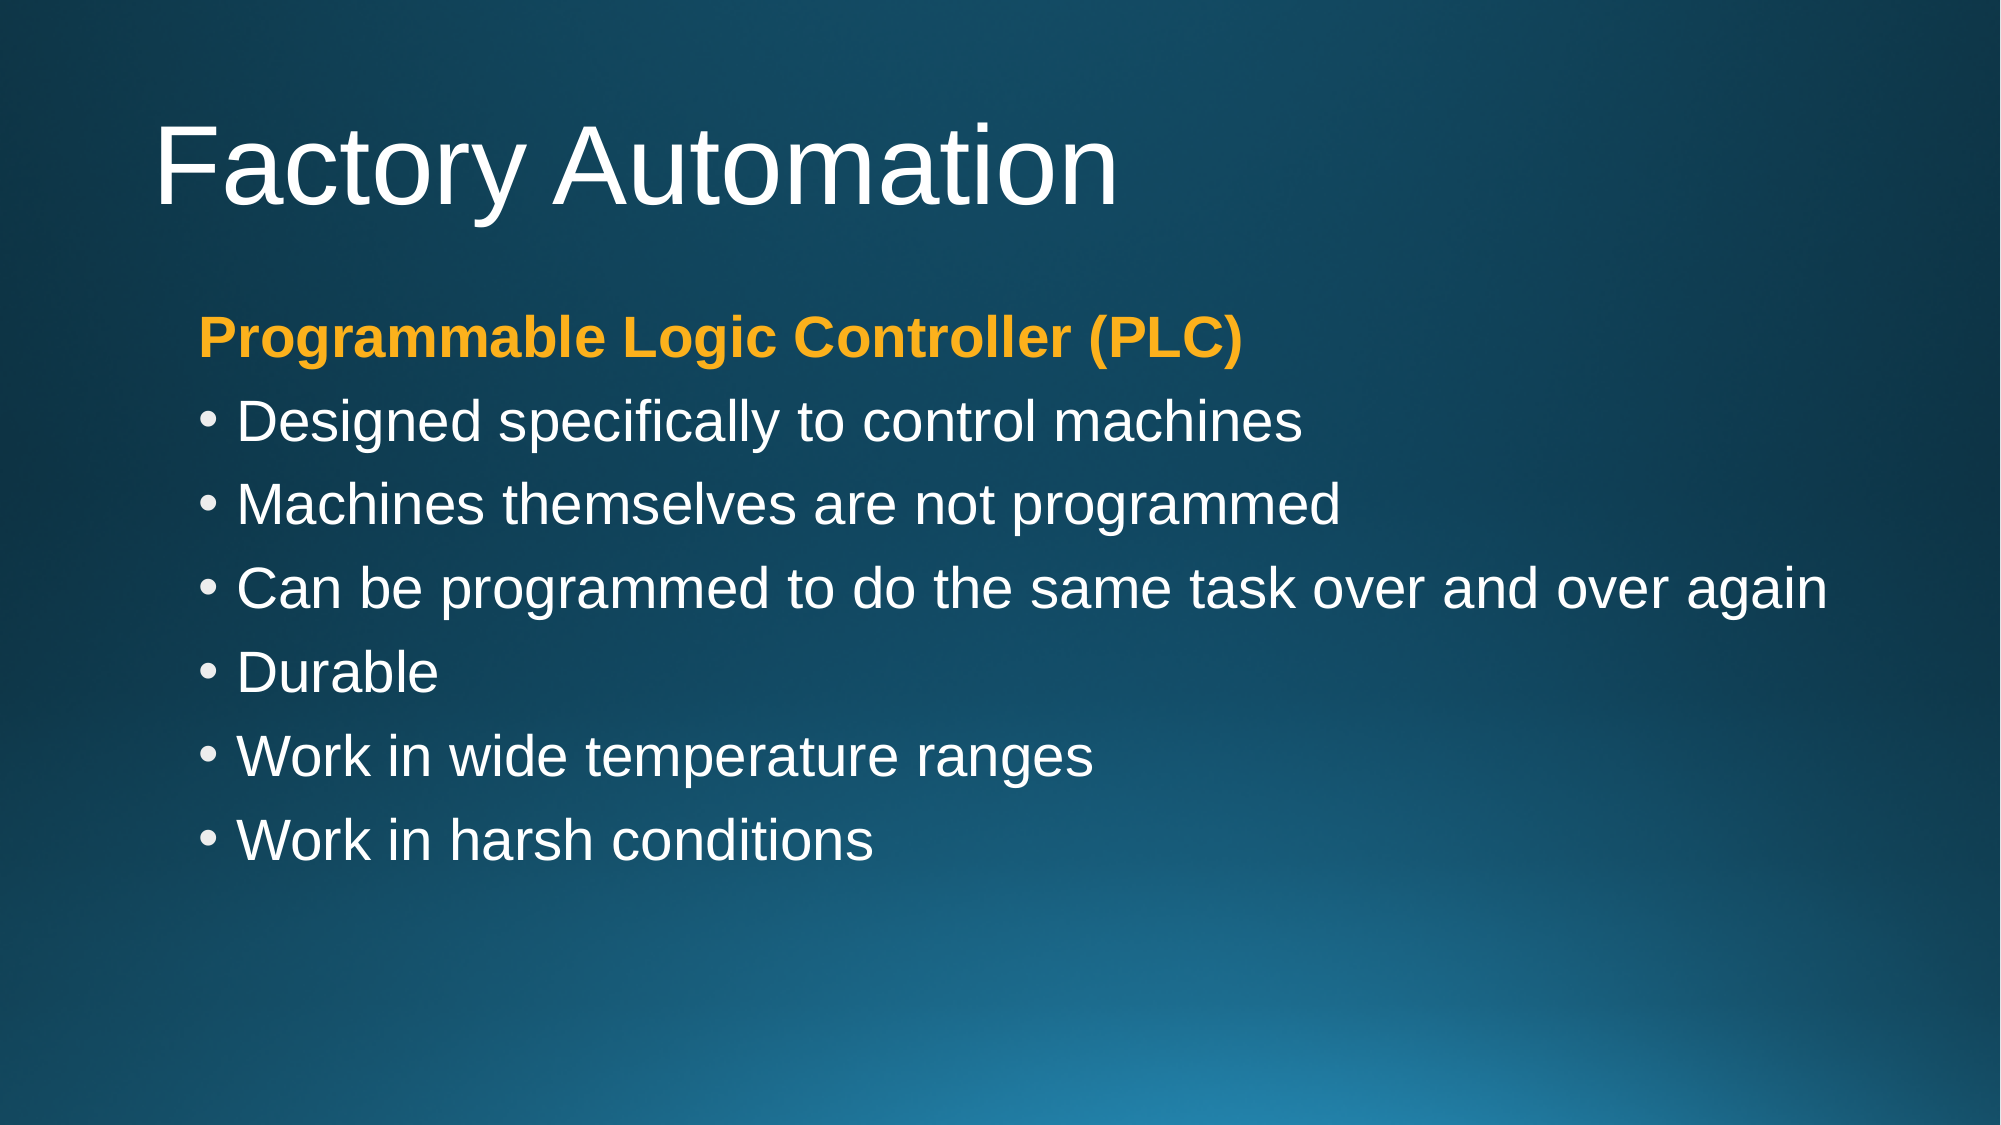

# Factory Automation
Programmable Logic Controller (PLC)
Designed specifically to control machines
Machines themselves are not programmed
Can be programmed to do the same task over and over again
Durable
Work in wide temperature ranges
Work in harsh conditions